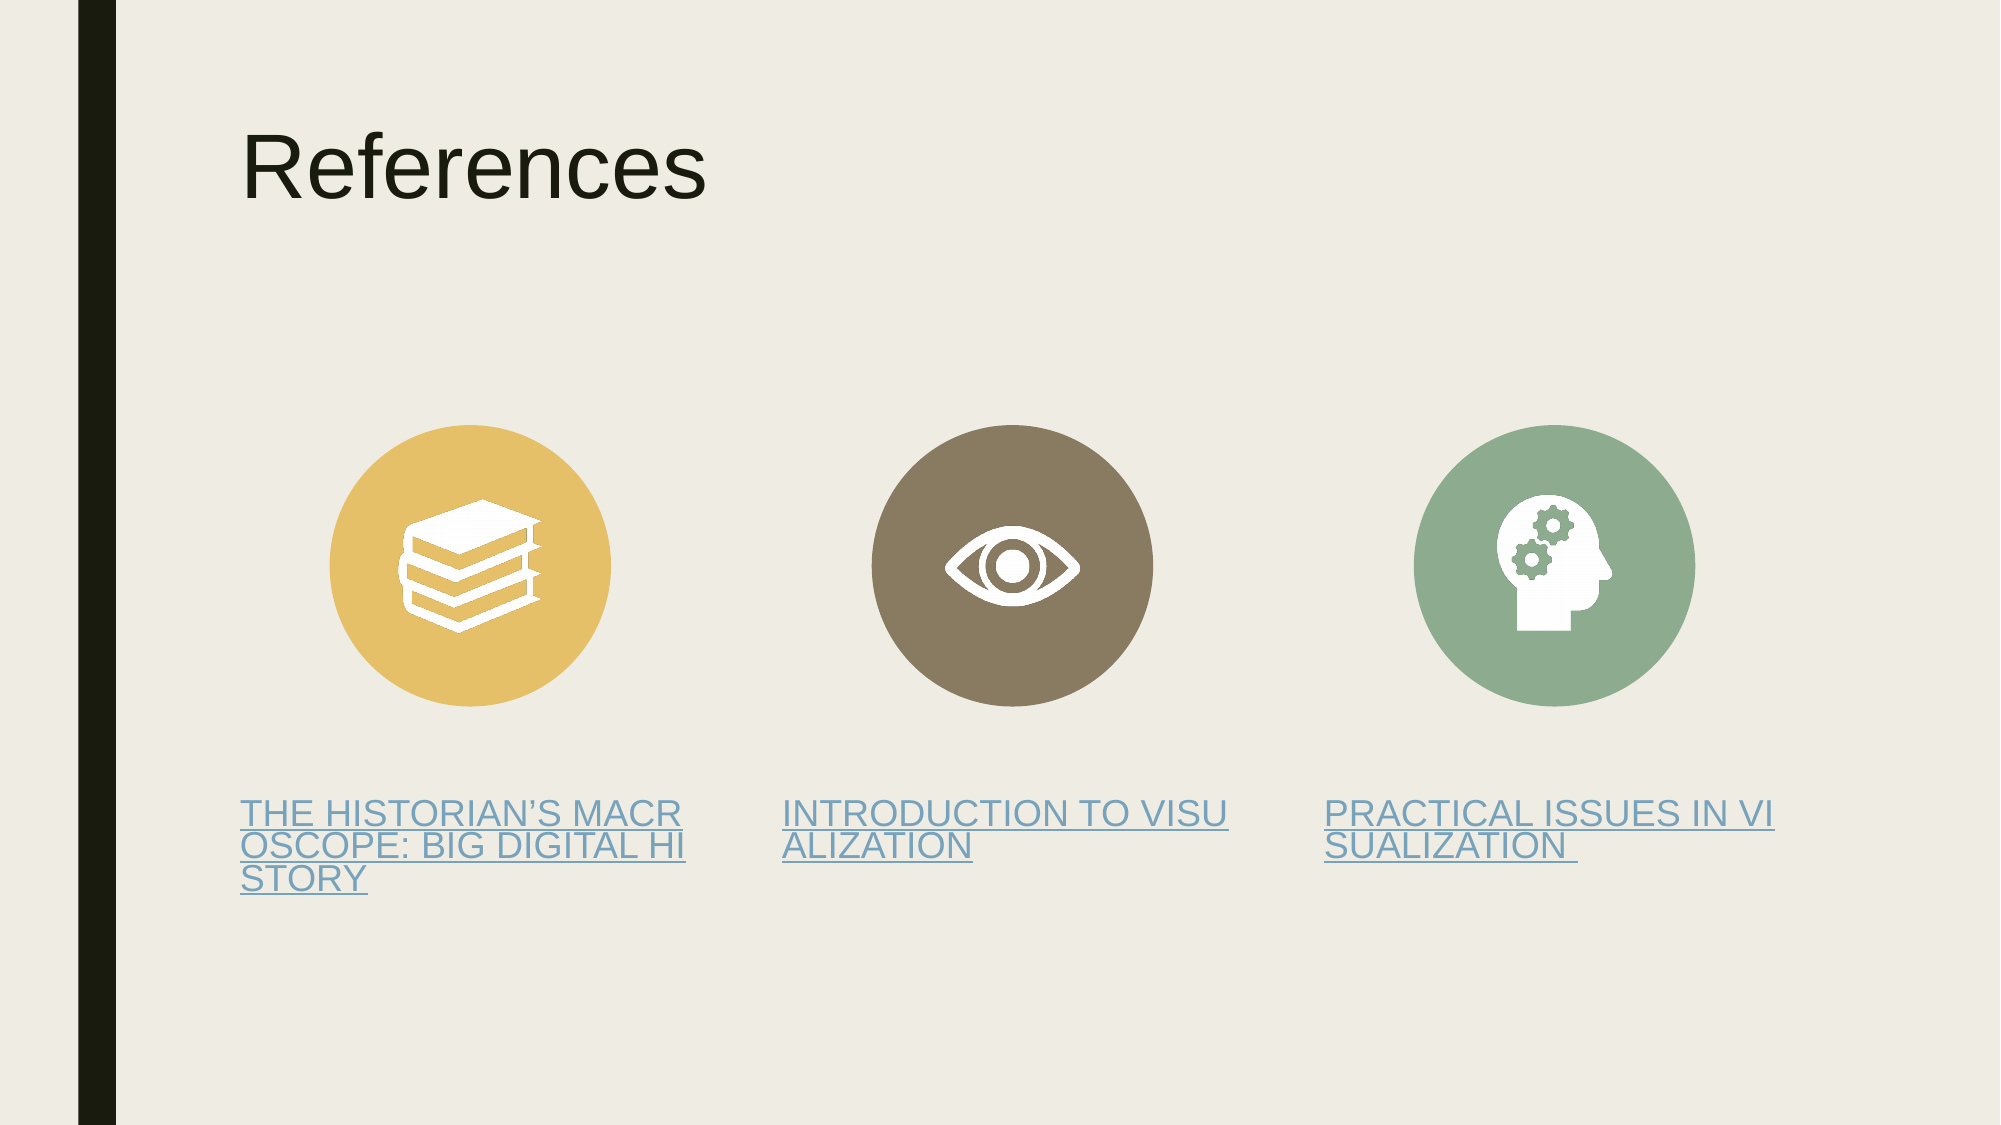

# References
The Historian’s Macroscope: Big Digital History
Introduction to Visualization
Practical Issues in Visualization